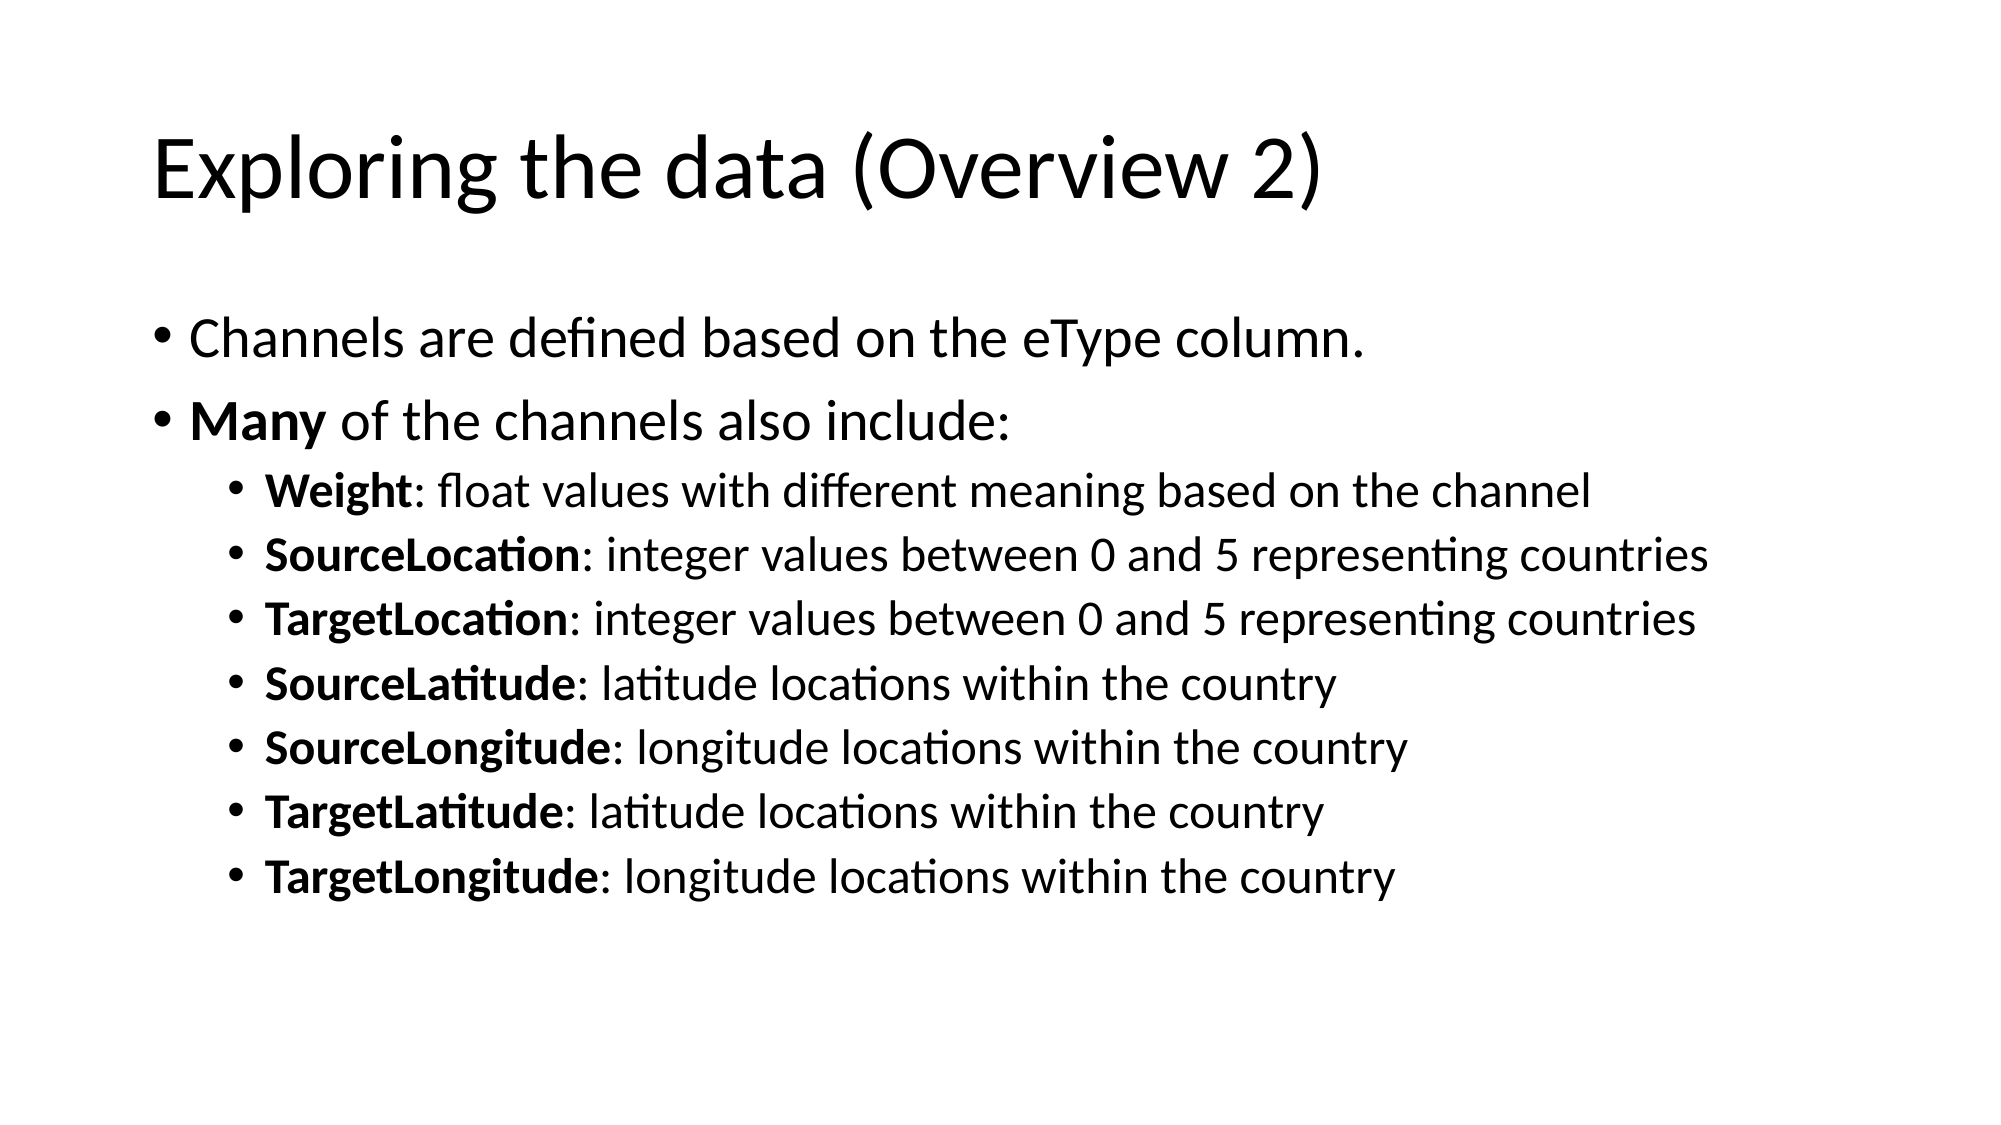

# Exploring the data (Overview 2)
Channels are defined based on the eType column.
Many of the channels also include:
Weight: float values with different meaning based on the channel
SourceLocation: integer values between 0 and 5 representing countries
TargetLocation: integer values between 0 and 5 representing countries
SourceLatitude: latitude locations within the country
SourceLongitude: longitude locations within the country
TargetLatitude: latitude locations within the country
TargetLongitude: longitude locations within the country